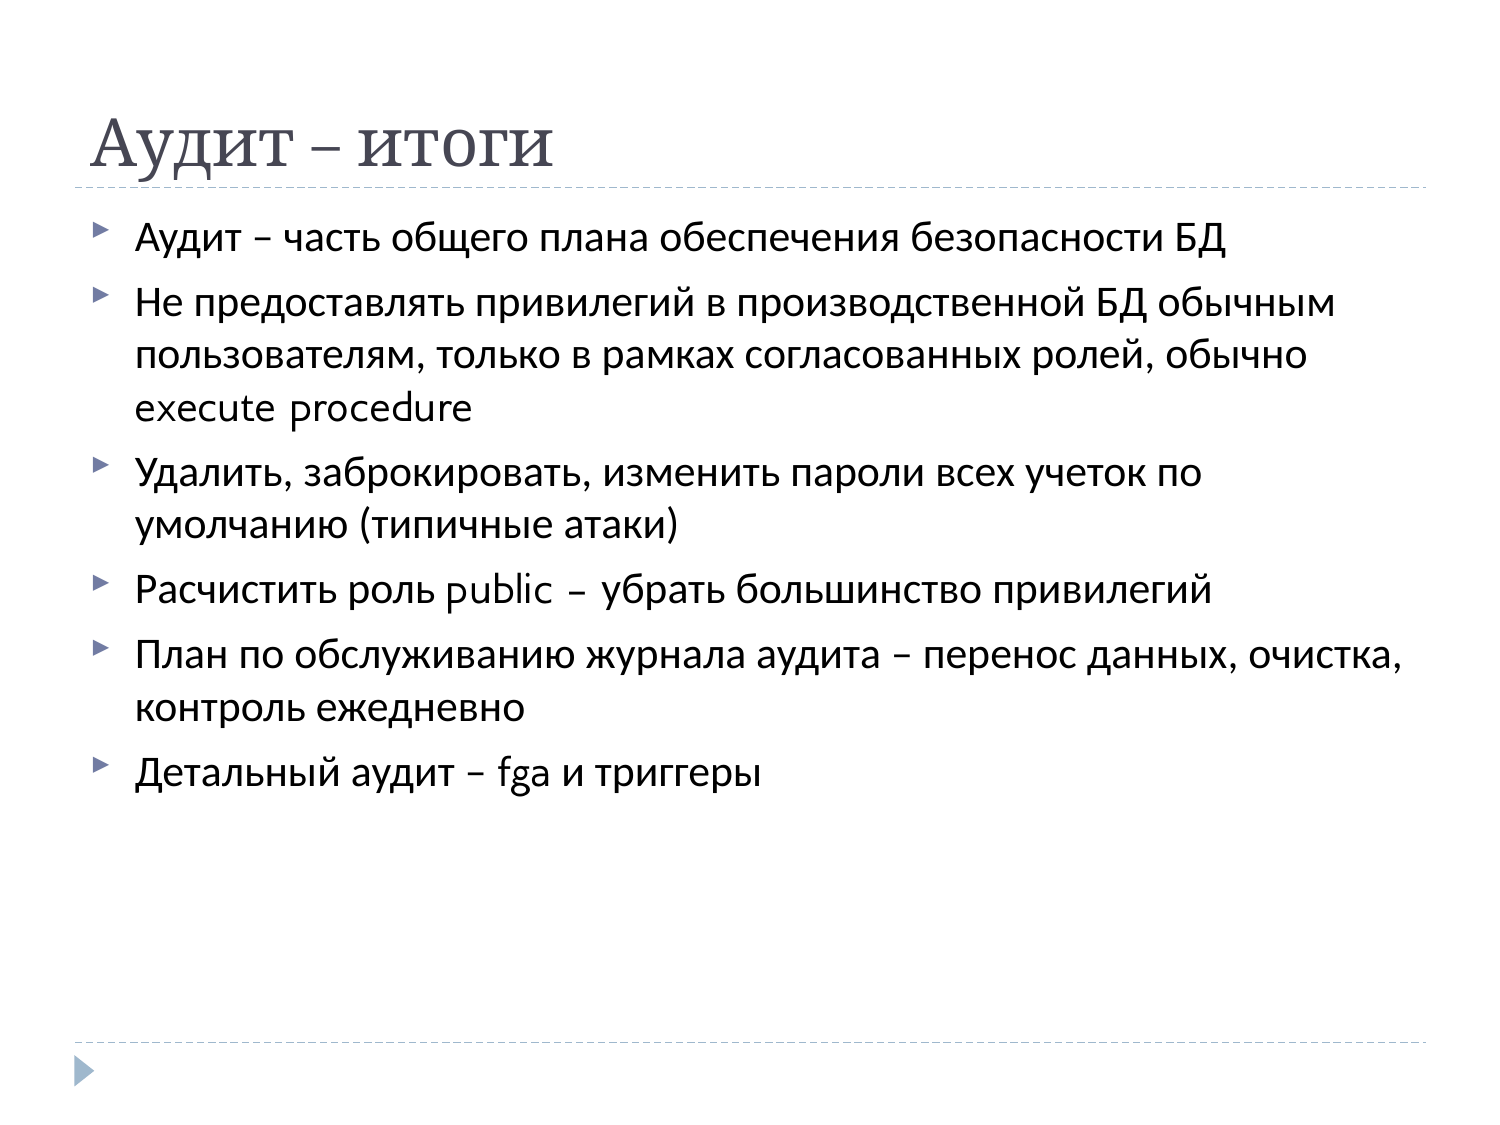

# Аудит – итоги
Аудит – часть общего плана обеспечения безопасности БД
Не предоставлять привилегий в производственной БД обычным пользователям, только в рамках согласованных ролей, обычно execute procedure
Удалить, заброкировать, изменить пароли всех учеток по умолчанию (типичные атаки)
Расчистить роль public – убрать большинство привилегий
План по обслуживанию журнала аудита – перенос данных, очистка, контроль ежедневно
Детальный аудит – fga и триггеры